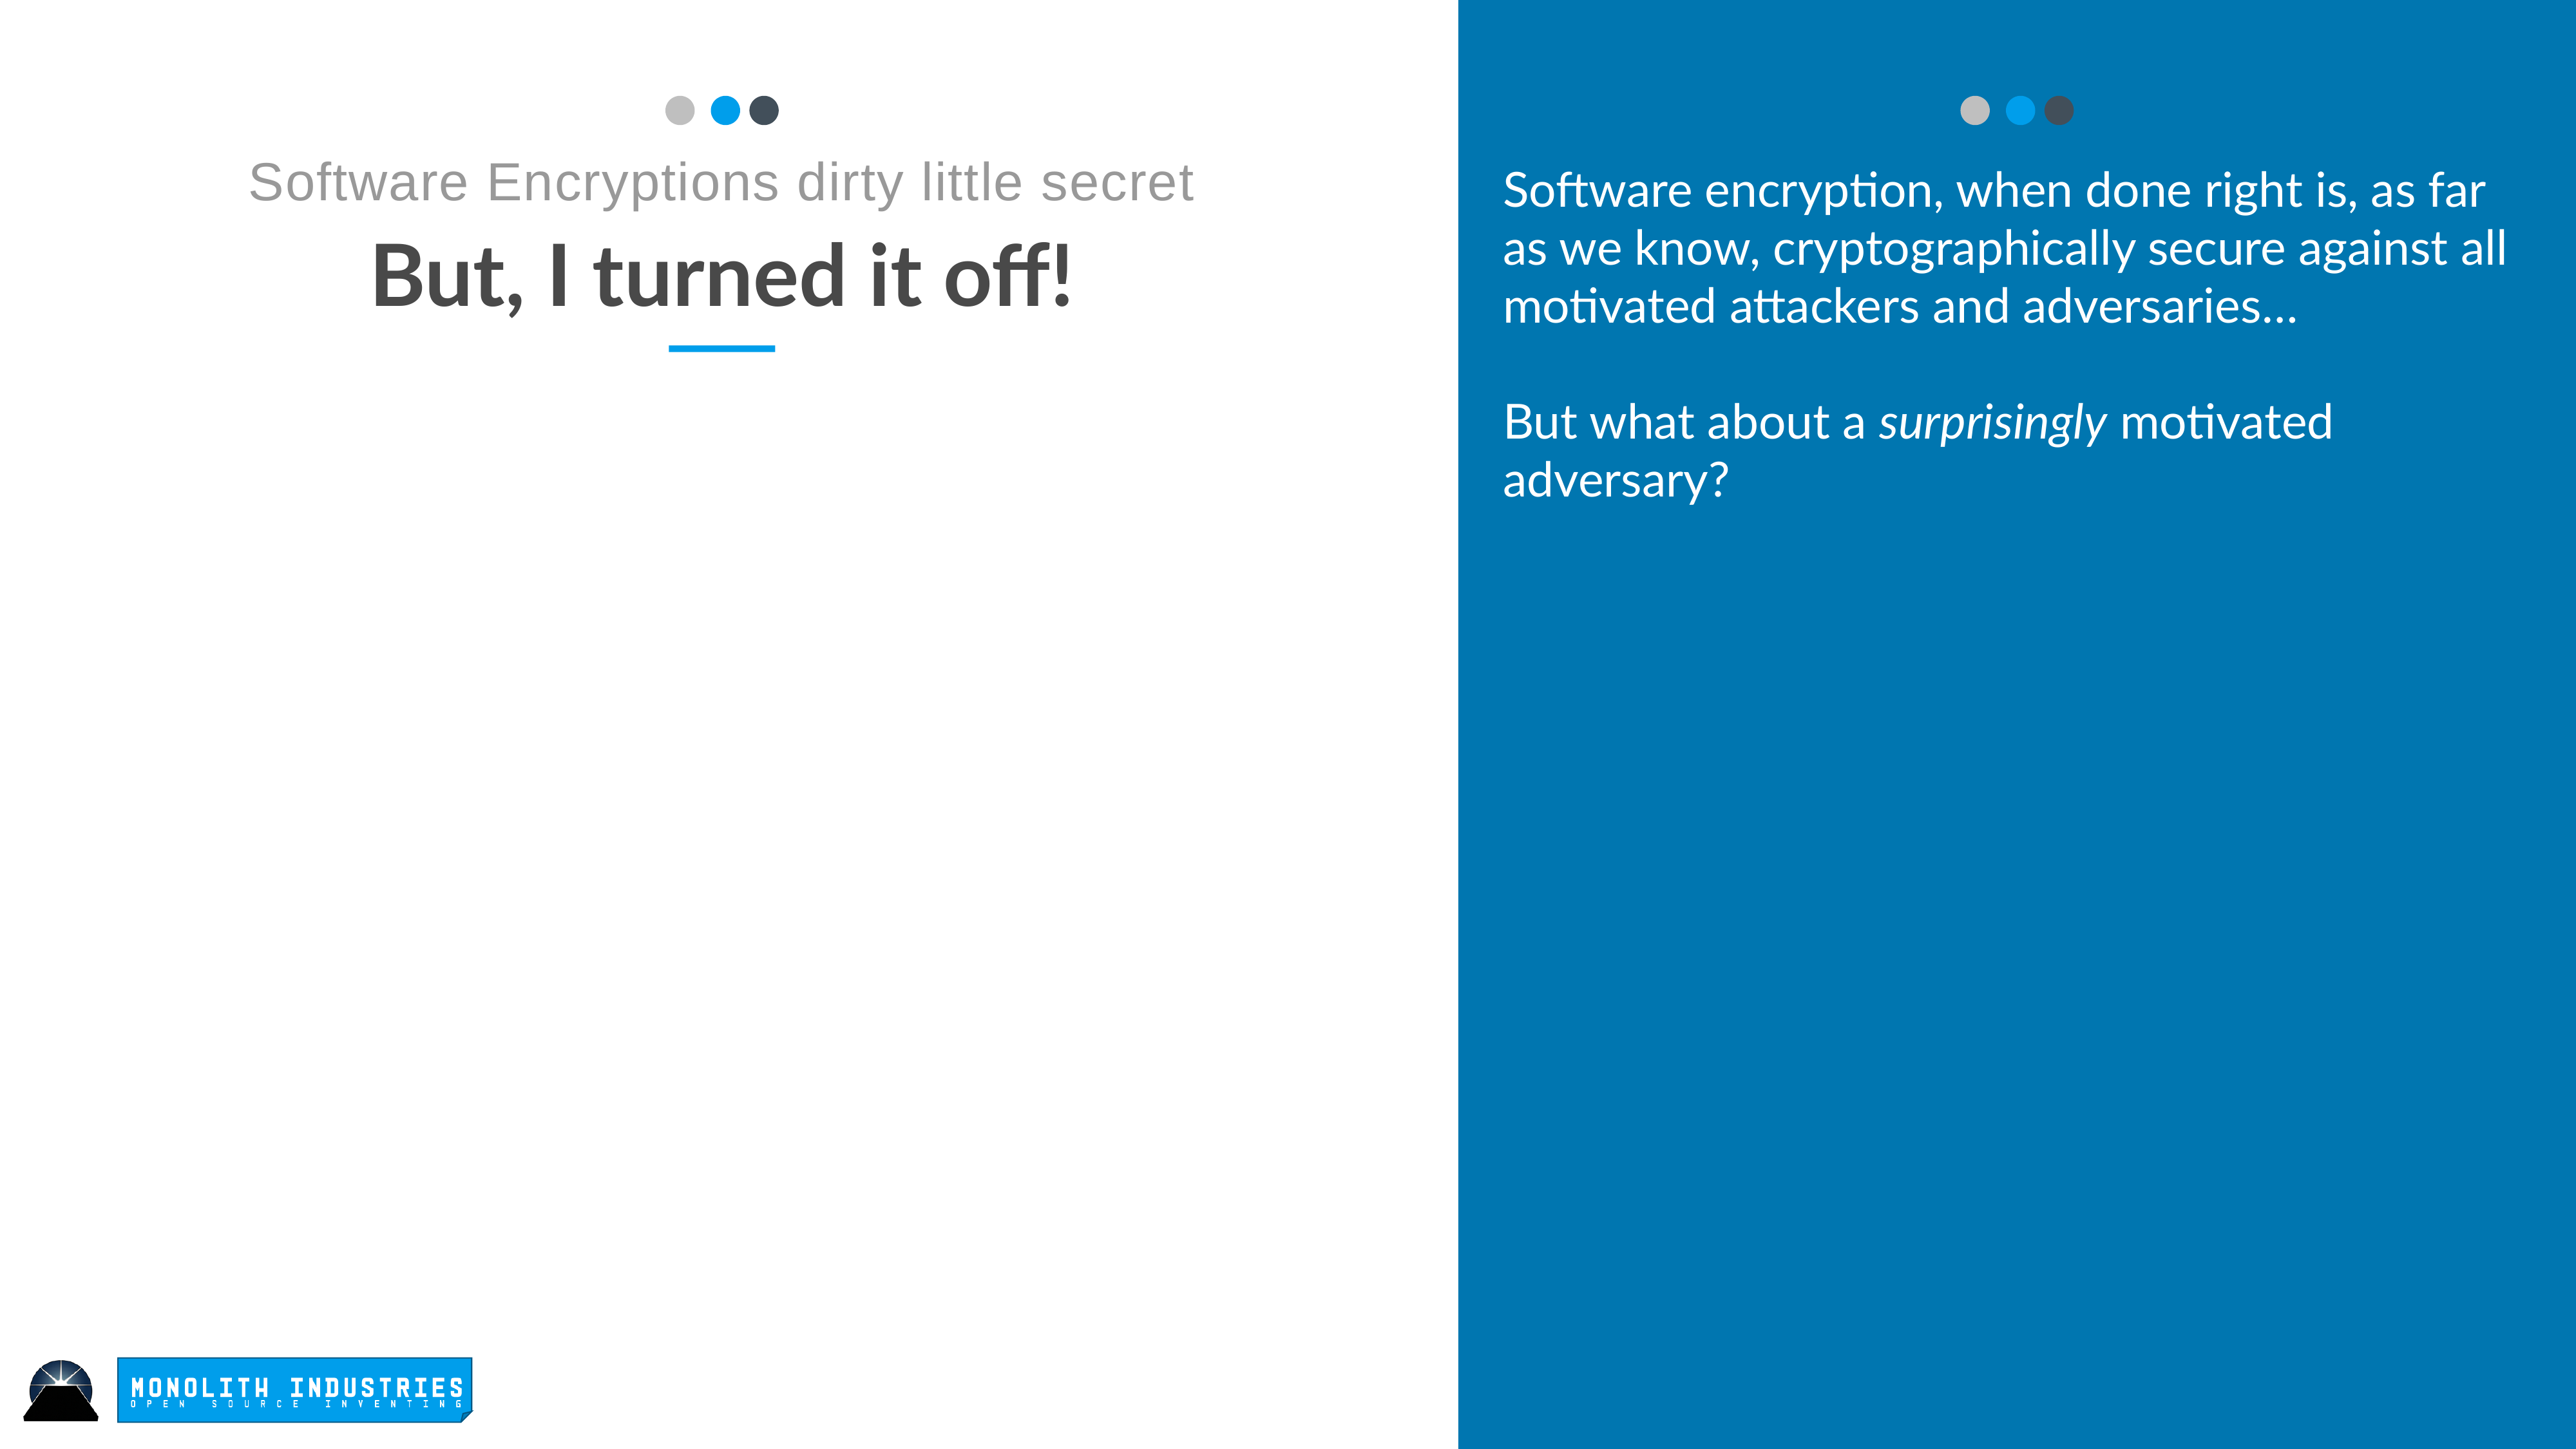

Software Encryptions dirty little secret
Software encryption, when done right is, as far as we know, cryptographically secure against all motivated attackers and adversaries…

But what about a surprisingly motivated adversary?
But, I turned it off!